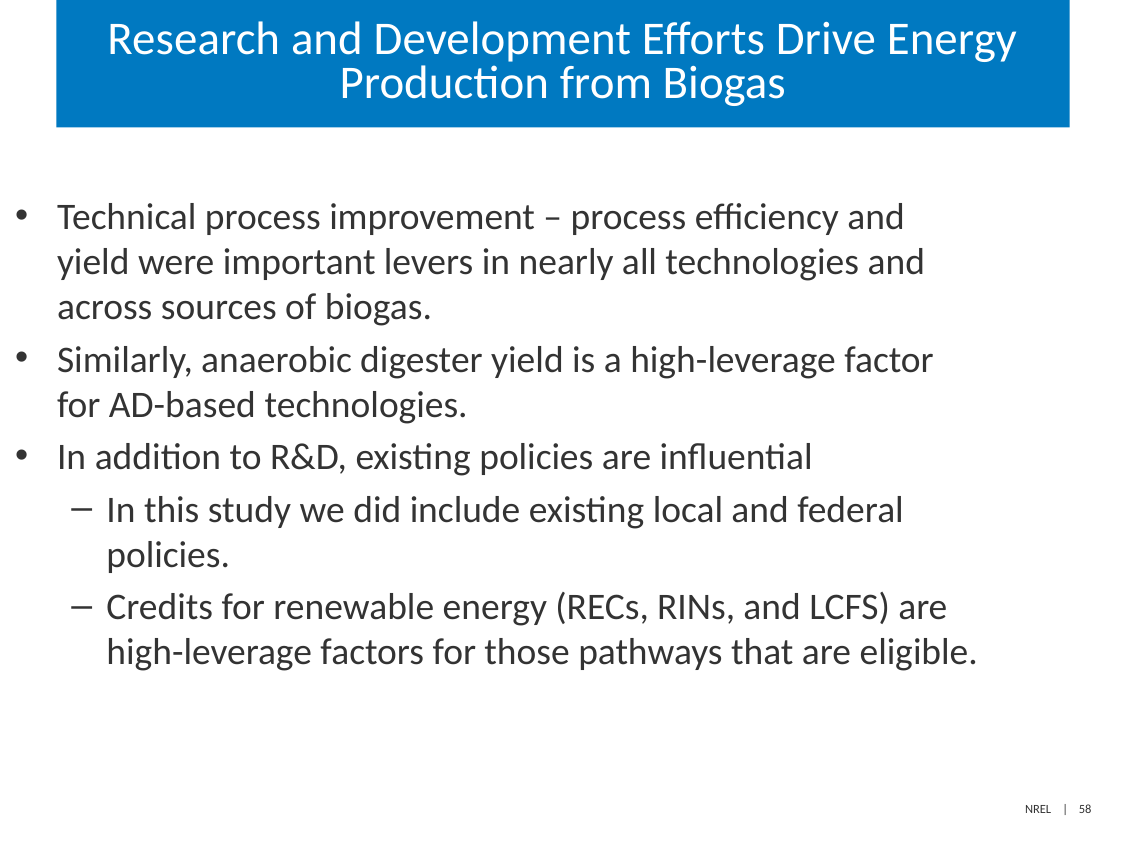

# Research and Development Efforts Drive Energy Production from Biogas
Technical process improvement – process efficiency and yield were important levers in nearly all technologies and across sources of biogas.
Similarly, anaerobic digester yield is a high-leverage factor for AD-based technologies.
In addition to R&D, existing policies are influential
In this study we did include existing local and federal policies.
Credits for renewable energy (RECs, RINs, and LCFS) are high-leverage factors for those pathways that are eligible.